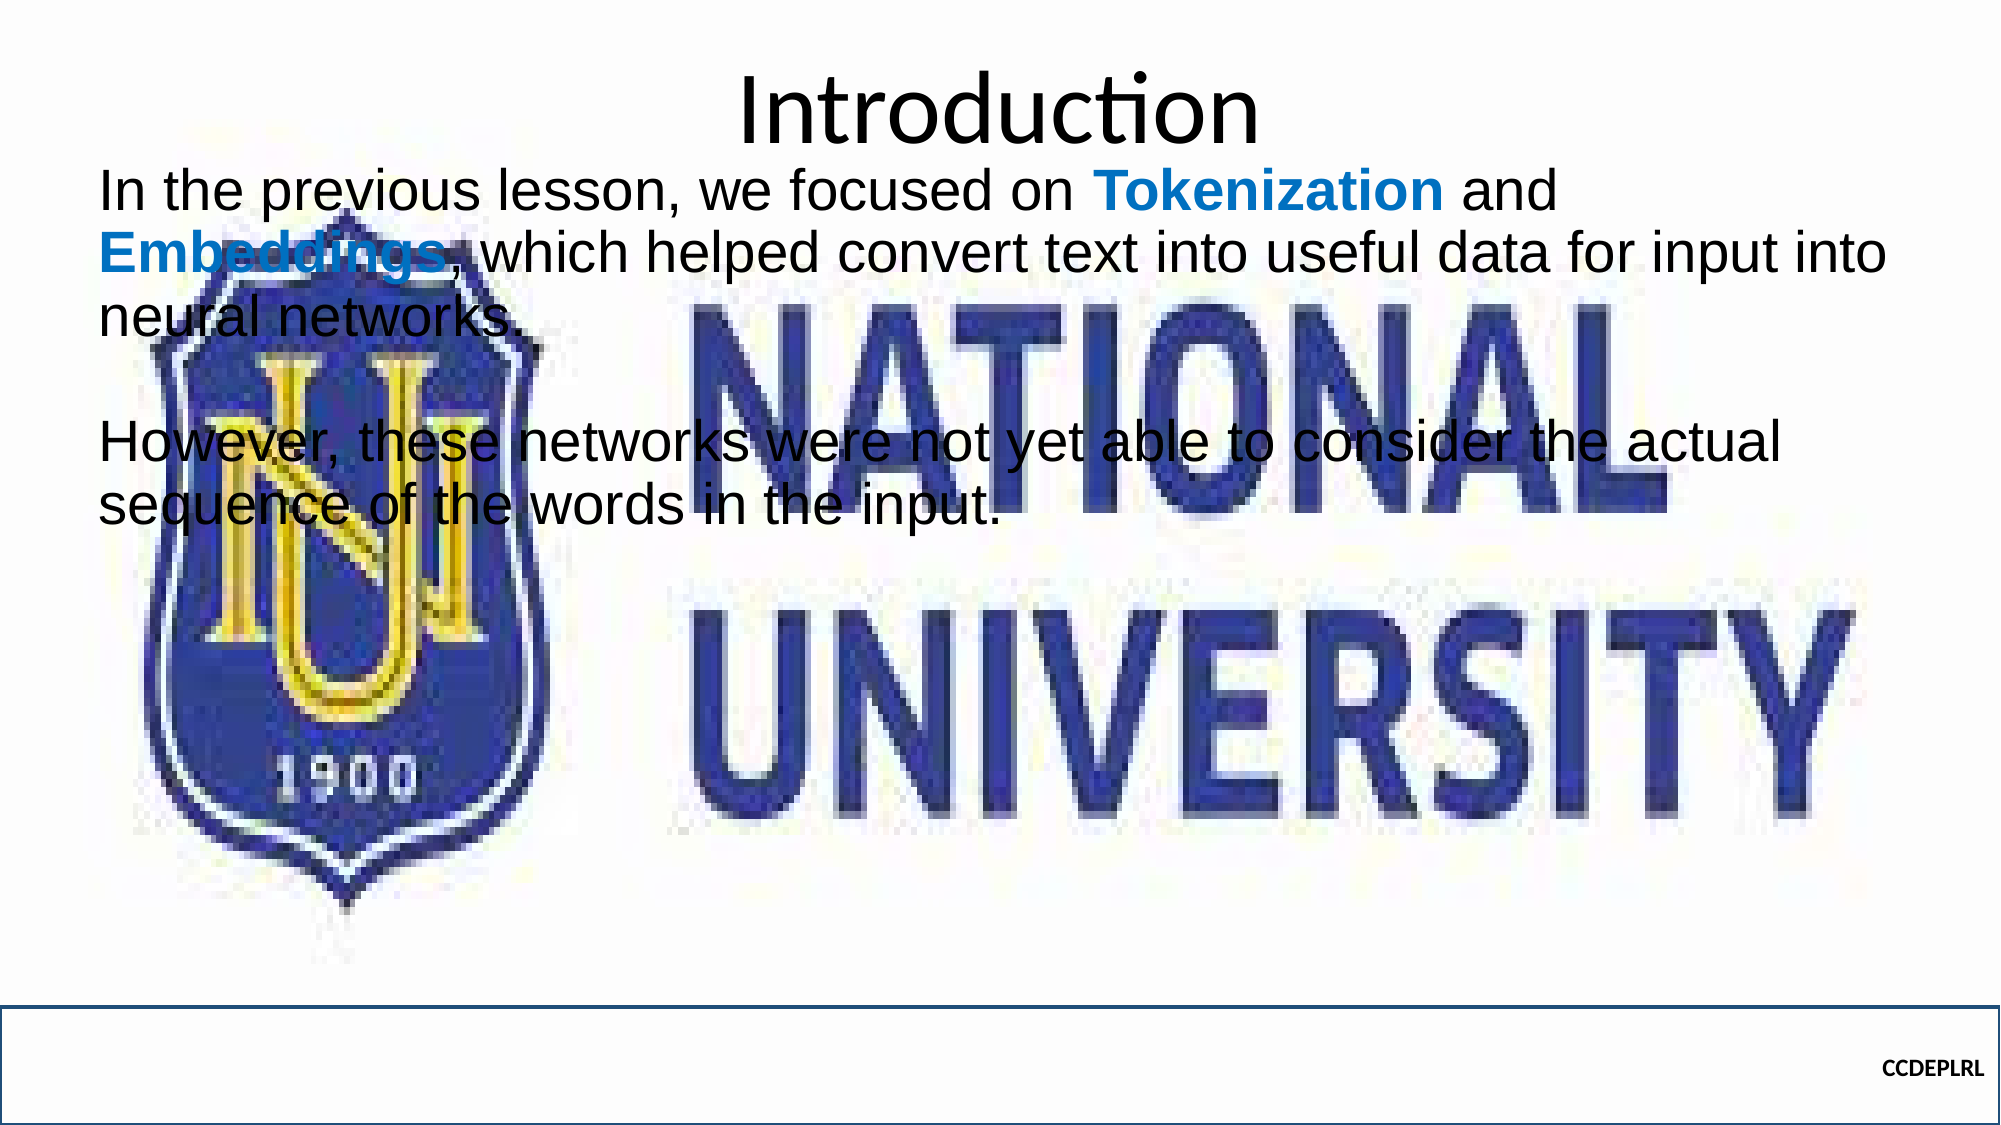

# Introduction

In the previous lesson, we focused on Tokenization and Embeddings, which helped convert text into useful data for input into neural networks.

However, these networks were not yet able to consider the actual sequence of the words in the input.
CCDEPLRL